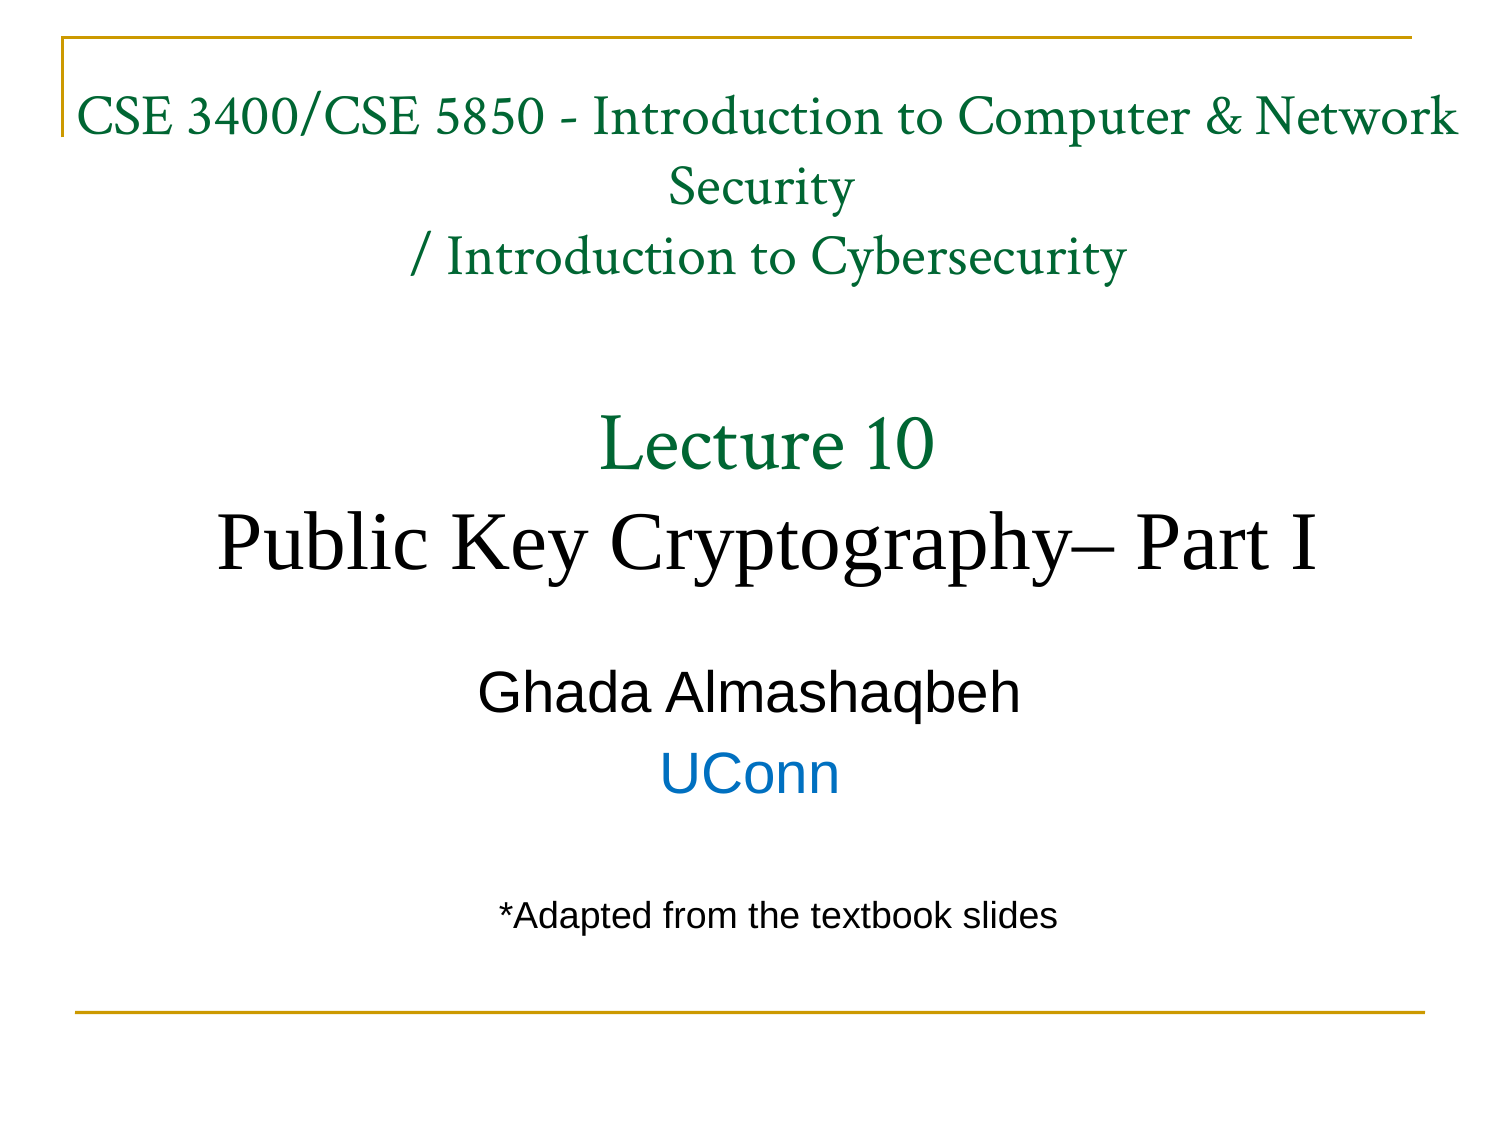

CSE 3400/CSE 5850 - Introduction to Computer & Network Security
/ Introduction to Cybersecurity
Lecture 10
Public Key Cryptography– Part I
Ghada Almashaqbeh
UConn

*Adapted from the textbook slides